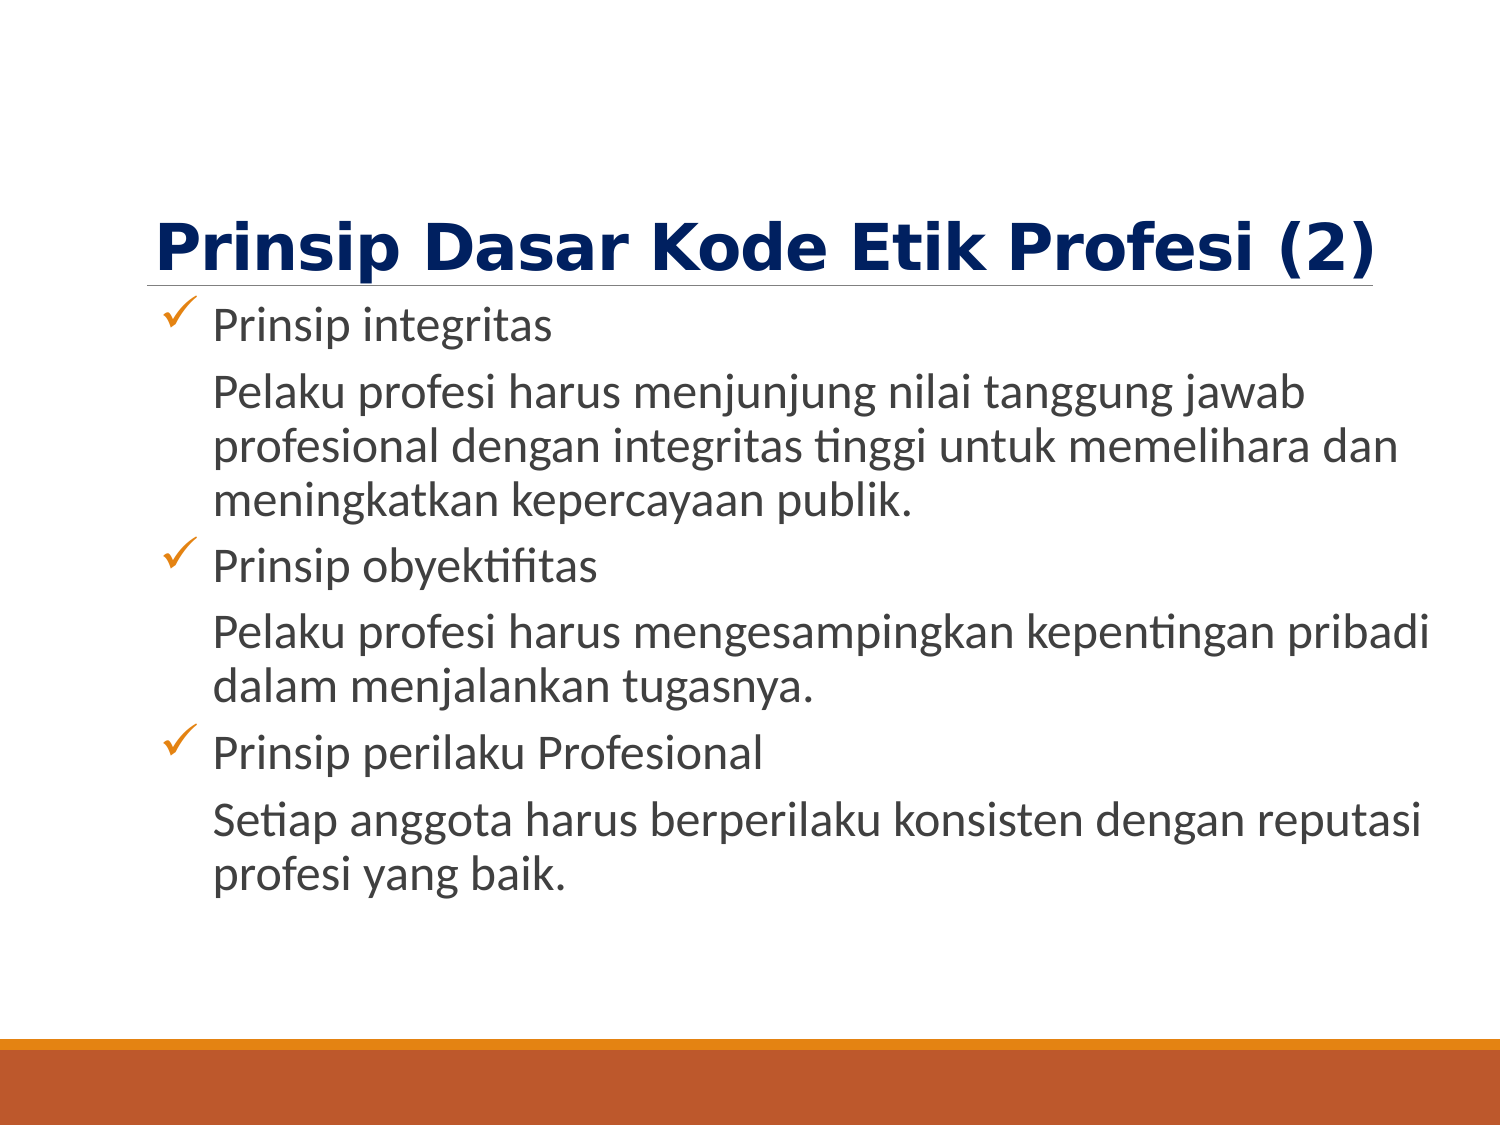

# Prinsip Dasar Kode Etik Profesi (2)
Prinsip integritas
Pelaku profesi harus menjunjung nilai tanggung jawab profesional dengan integritas tinggi untuk memelihara dan meningkatkan kepercayaan publik.
Prinsip obyektifitas
Pelaku profesi harus mengesampingkan kepentingan pribadi dalam menjalankan tugasnya.
Prinsip perilaku Profesional
Setiap anggota harus berperilaku konsisten dengan reputasi profesi yang baik.